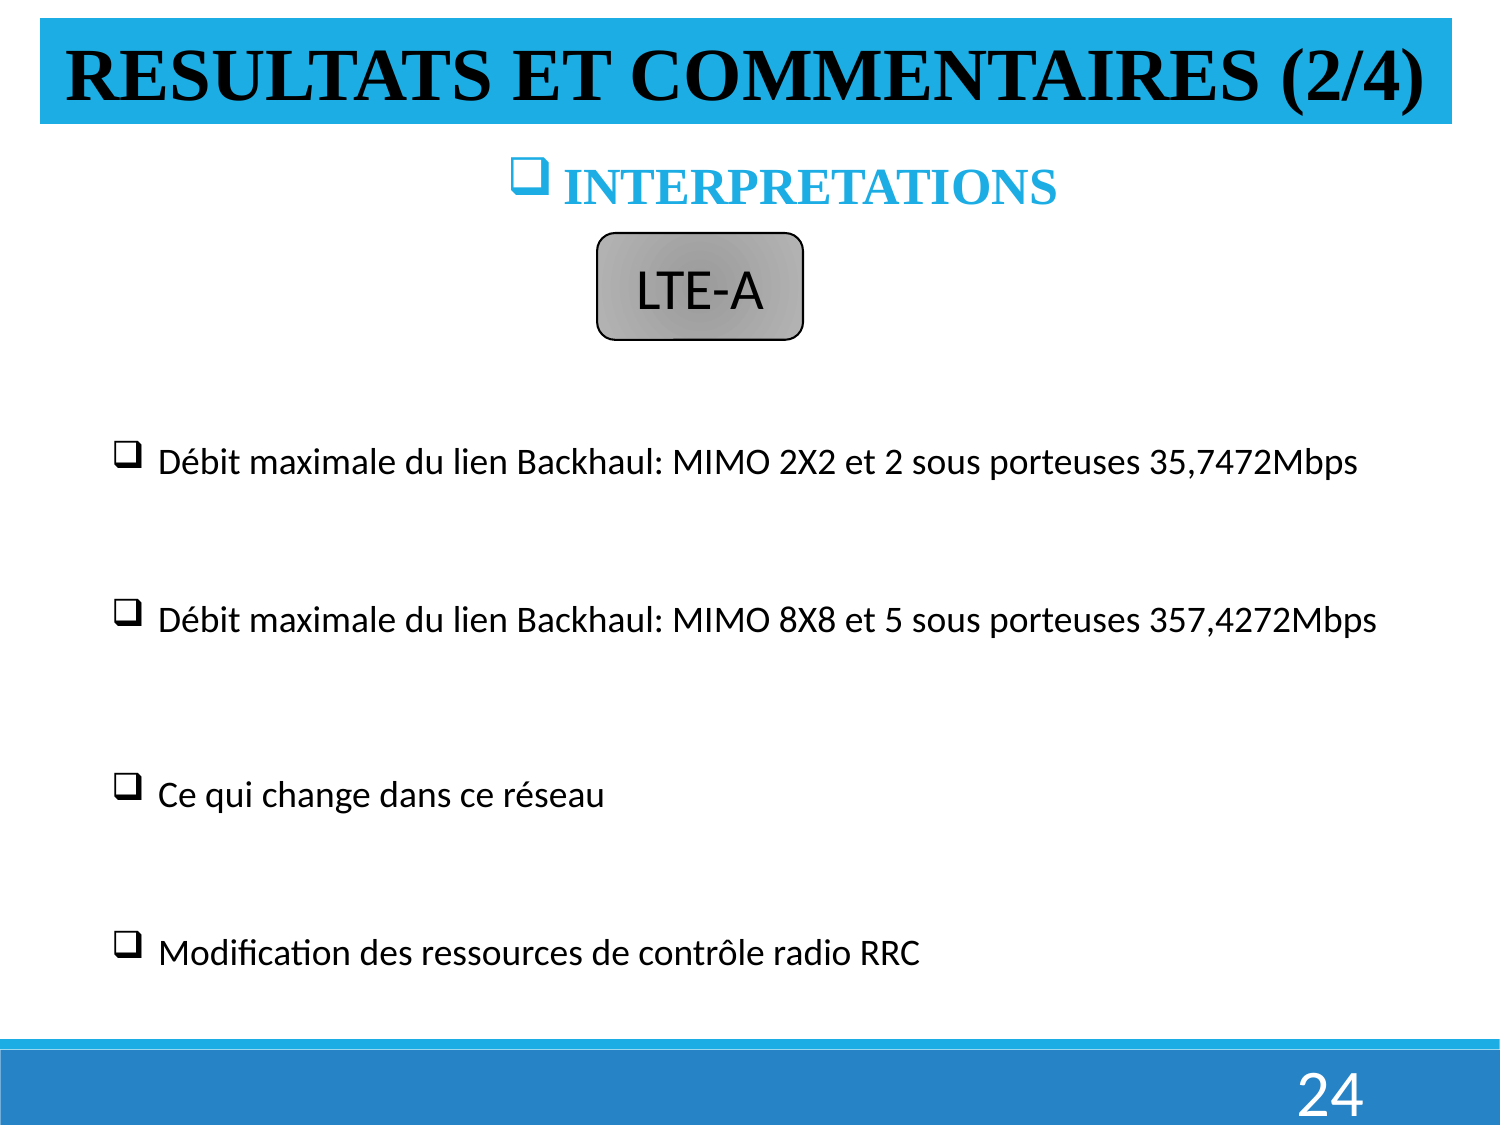

RESULTATS ET COMMENTAIRES (2/4)
INTERPRETATIONS
LTE-A
Débit maximale du lien Backhaul: MIMO 2X2 et 2 sous porteuses 35,7472Mbps
Débit maximale du lien Backhaul: MIMO 8X8 et 5 sous porteuses 357,4272Mbps
Ce qui change dans ce réseau
Modification des ressources de contrôle radio RRC
24